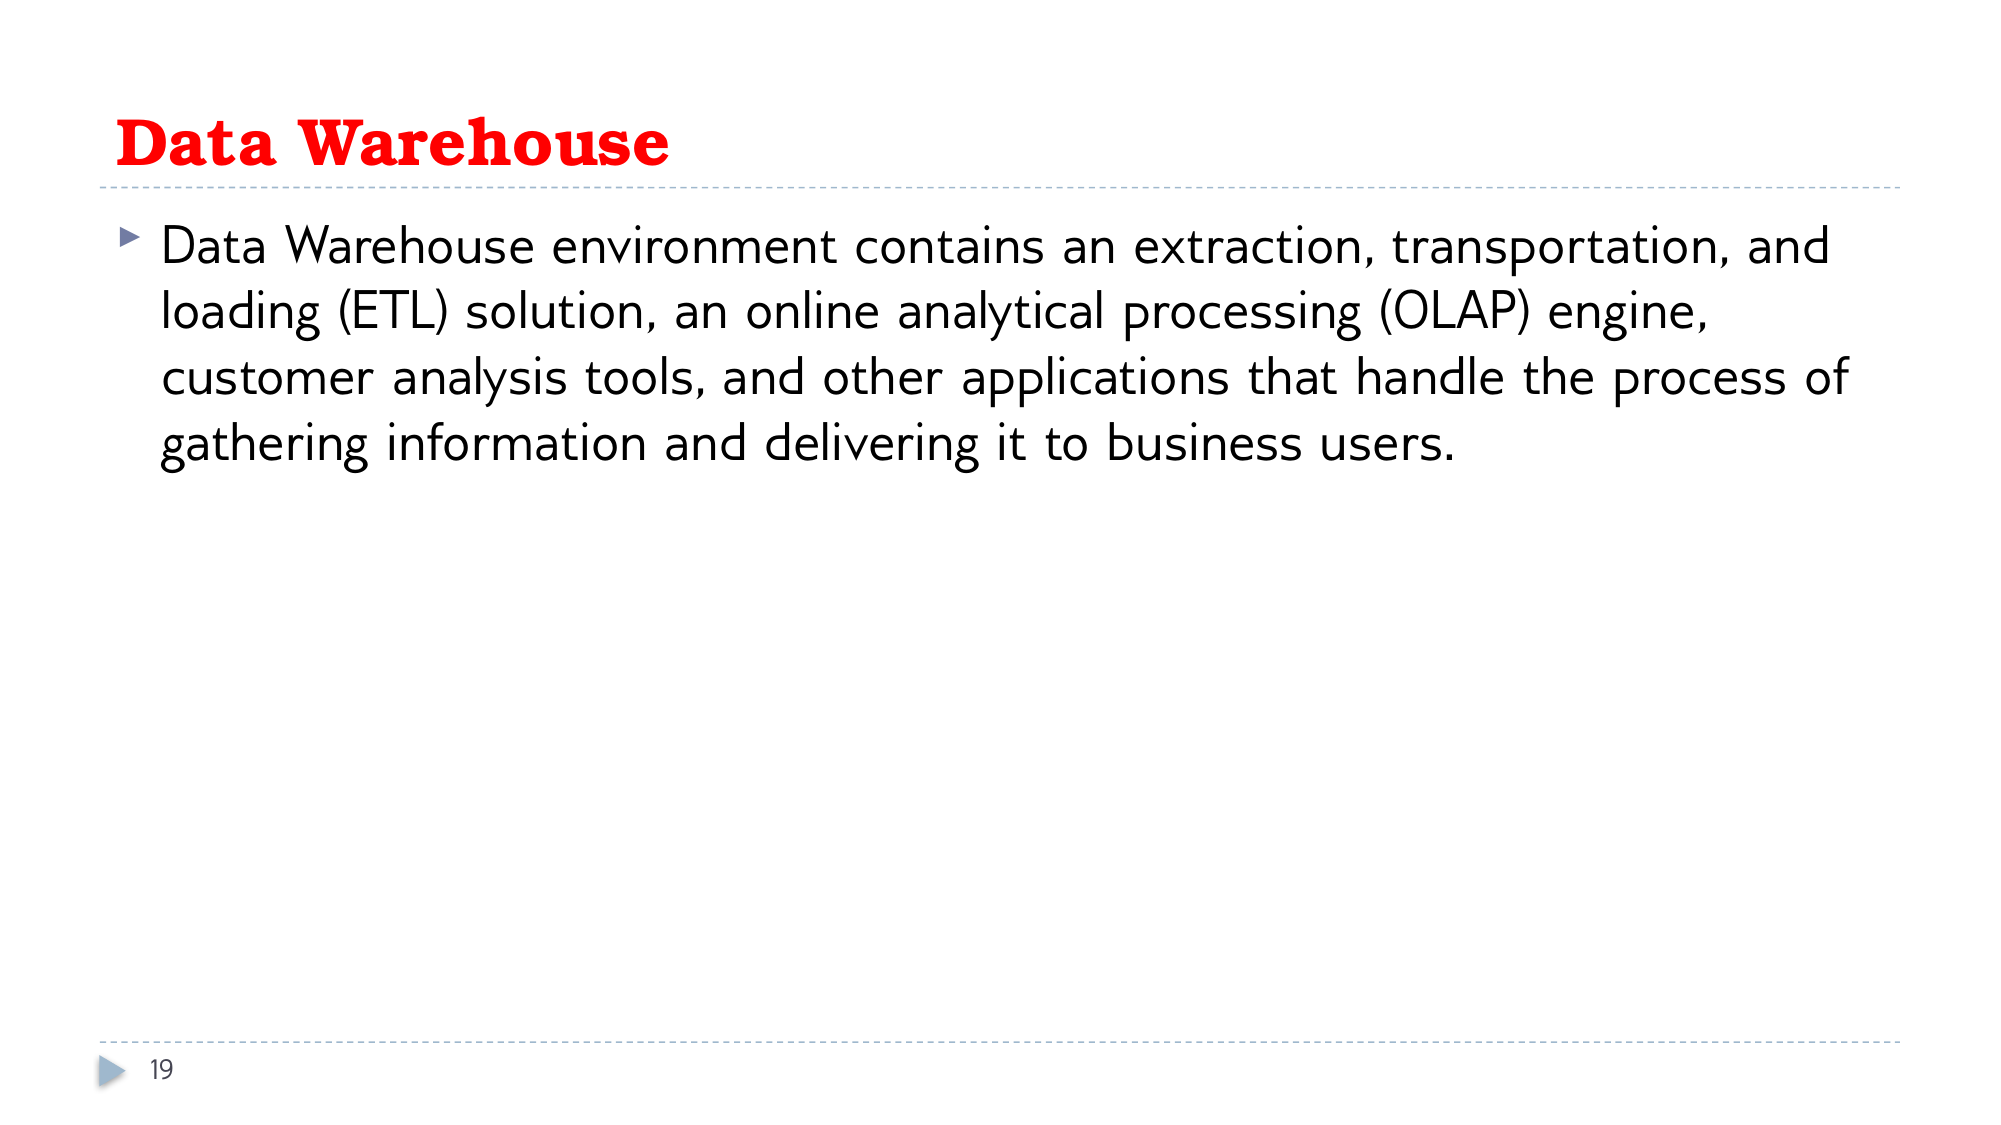

# Data Warehouse
Data Warehouse environment contains an extraction, transportation, and loading (ETL) solution, an online analytical processing (OLAP) engine, customer analysis tools, and other applications that handle the process of gathering information and delivering it to business users.

19